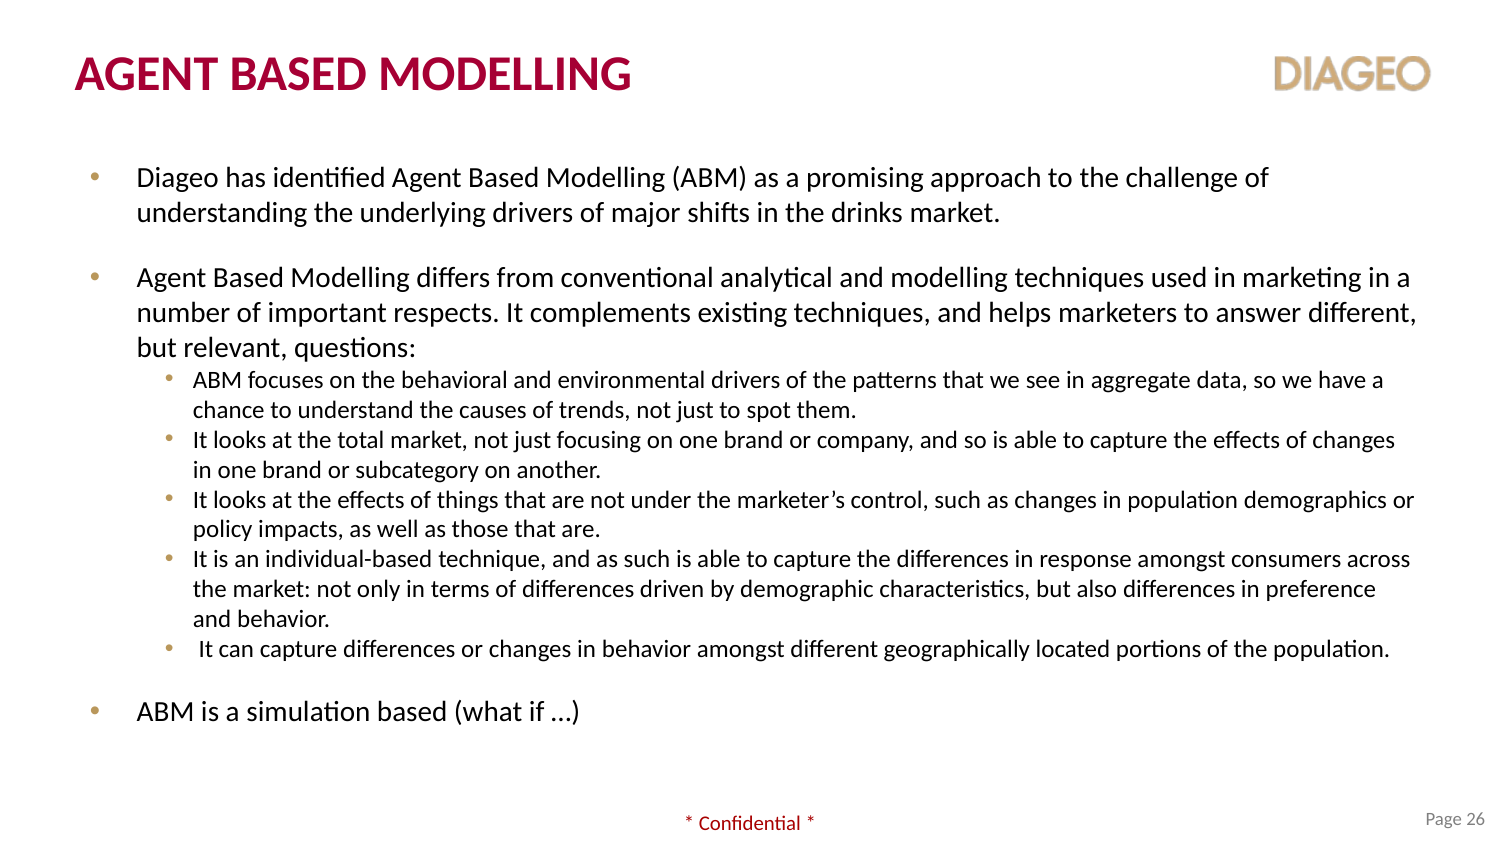

Agent based modelling
Diageo has identified Agent Based Modelling (ABM) as a promising approach to the challenge of understanding the underlying drivers of major shifts in the drinks market.

Agent Based Modelling differs from conventional analytical and modelling techniques used in marketing in a number of important respects. It complements existing techniques, and helps marketers to answer different, but relevant, questions:
ABM focuses on the behavioral and environmental drivers of the patterns that we see in aggregate data, so we have a chance to understand the causes of trends, not just to spot them.
It looks at the total market, not just focusing on one brand or company, and so is able to capture the effects of changes in one brand or subcategory on another.
It looks at the effects of things that are not under the marketer’s control, such as changes in population demographics or policy impacts, as well as those that are.
It is an individual-based technique, and as such is able to capture the differences in response amongst consumers across the market: not only in terms of differences driven by demographic characteristics, but also differences in preference and behavior.
 It can capture differences or changes in behavior amongst different geographically located portions of the population.

ABM is a simulation based (what if …)
Page 26